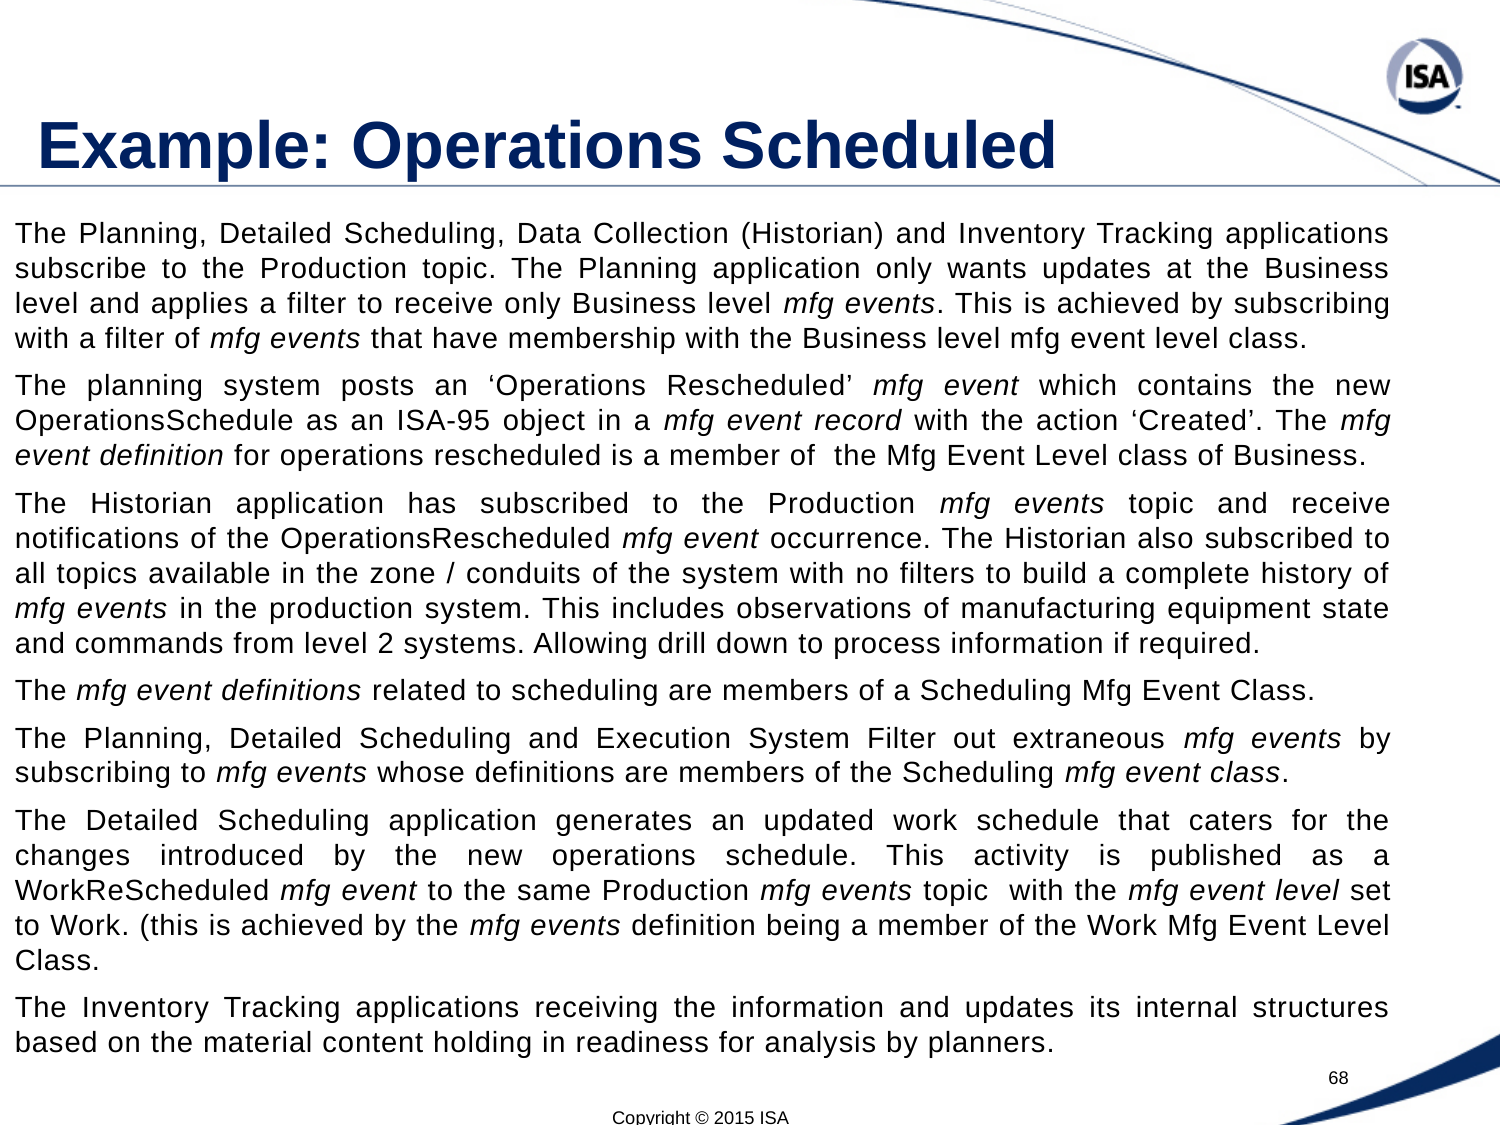

# Example: Operations Scheduled
The Planning, Detailed Scheduling, Data Collection (Historian) and Inventory Tracking applications subscribe to the Production topic. The Planning application only wants updates at the Business level and applies a filter to receive only Business level mfg events. This is achieved by subscribing with a filter of mfg events that have membership with the Business level mfg event level class.
The planning system posts an ‘Operations Rescheduled’ mfg event which contains the new OperationsSchedule as an ISA-95 object in a mfg event record with the action ‘Created’. The mfg event definition for operations rescheduled is a member of  the Mfg Event Level class of Business.
The Historian application has subscribed to the Production mfg events topic and receive notifications of the OperationsRescheduled mfg event occurrence. The Historian also subscribed to all topics available in the zone / conduits of the system with no filters to build a complete history of mfg events in the production system. This includes observations of manufacturing equipment state and commands from level 2 systems. Allowing drill down to process information if required.
The mfg event definitions related to scheduling are members of a Scheduling Mfg Event Class.
The Planning, Detailed Scheduling and Execution System Filter out extraneous mfg events by subscribing to mfg events whose definitions are members of the Scheduling mfg event class.
The Detailed Scheduling application generates an updated work schedule that caters for the changes introduced by the new operations schedule. This activity is published as a WorkReScheduled mfg event to the same Production mfg events topic  with the mfg event level set to Work. (this is achieved by the mfg events definition being a member of the Work Mfg Event Level Class.
The Inventory Tracking applications receiving the information and updates its internal structures based on the material content holding in readiness for analysis by planners.
Copyright © 2015 ISA